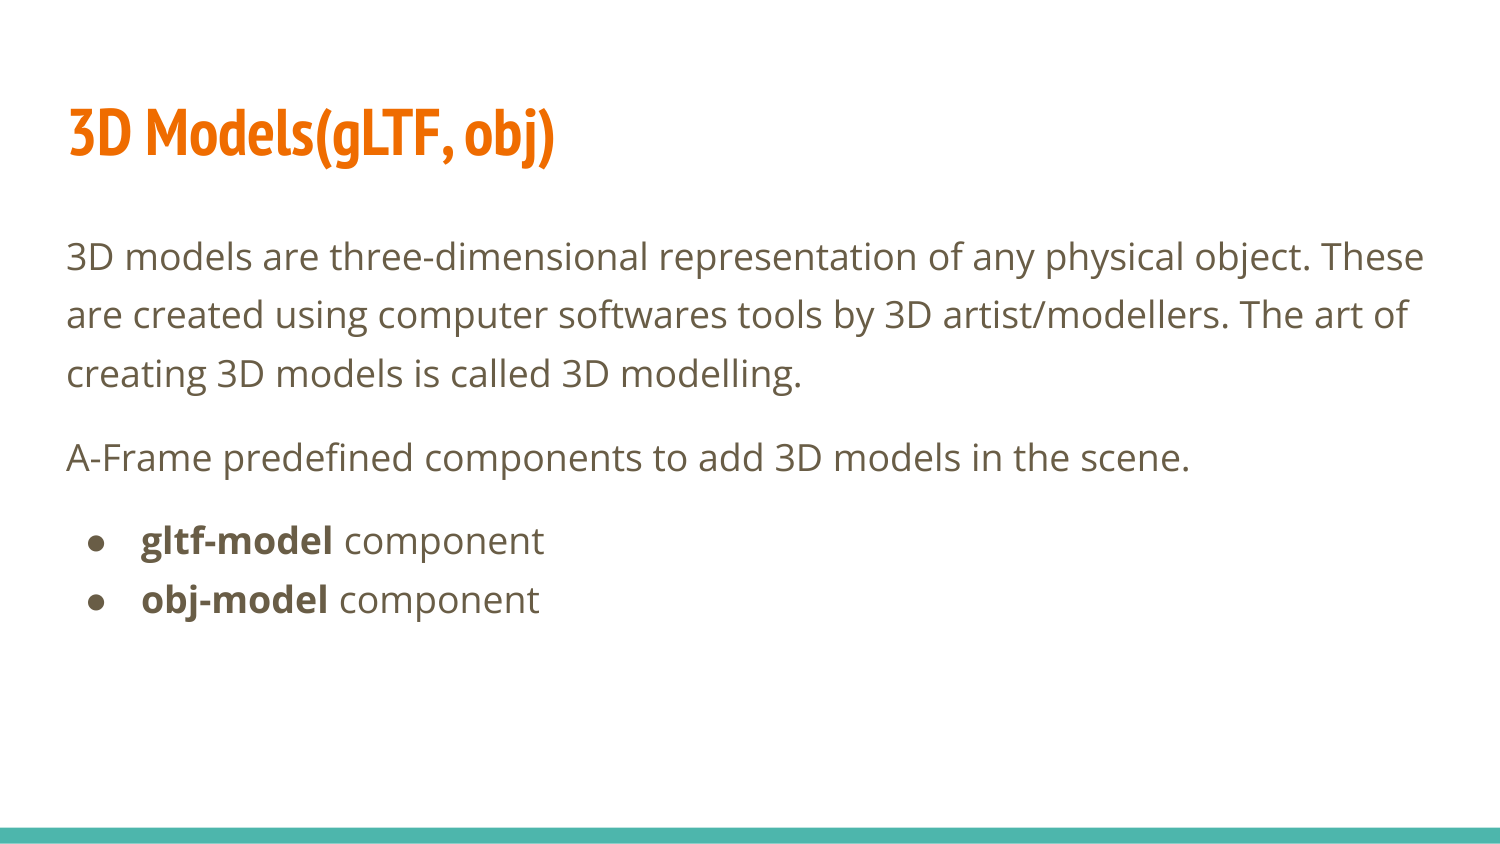

# 3D Models(gLTF, obj)
3D models are three-dimensional representation of any physical object. These are created using computer softwares tools by 3D artist/modellers. The art of creating 3D models is called 3D modelling.
A-Frame predefined components to add 3D models in the scene.
gltf-model component
obj-model component